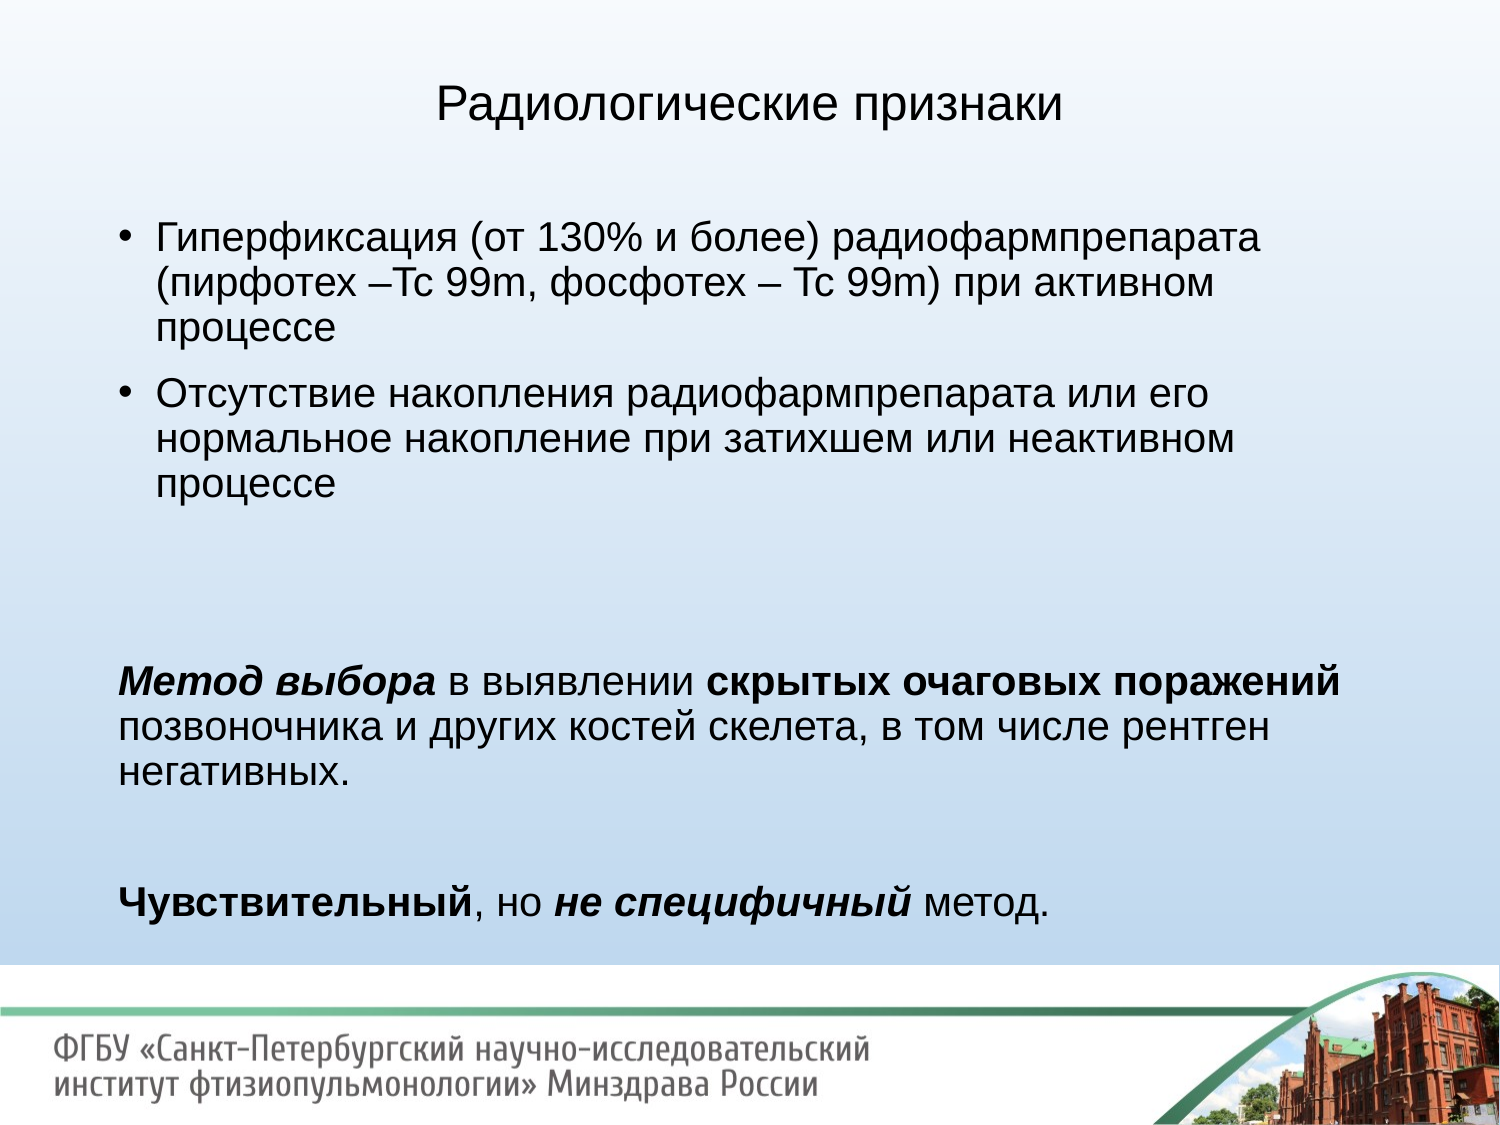

# Радиологические признаки
Гиперфиксация (от 130% и более) радиофармпрепарата (пирфотех –Tc 99m, фосфотех – Tc 99m) при активном процессе
Отсутствие накопления радиофармпрепарата или его нормальное накопление при затихшем или неактивном процессе

Метод выбора в выявлении скрытых очаговых поражений позвоночника и других костей скелета, в том числе рентген негативных.

Чувствительный, но не специфичный метод.